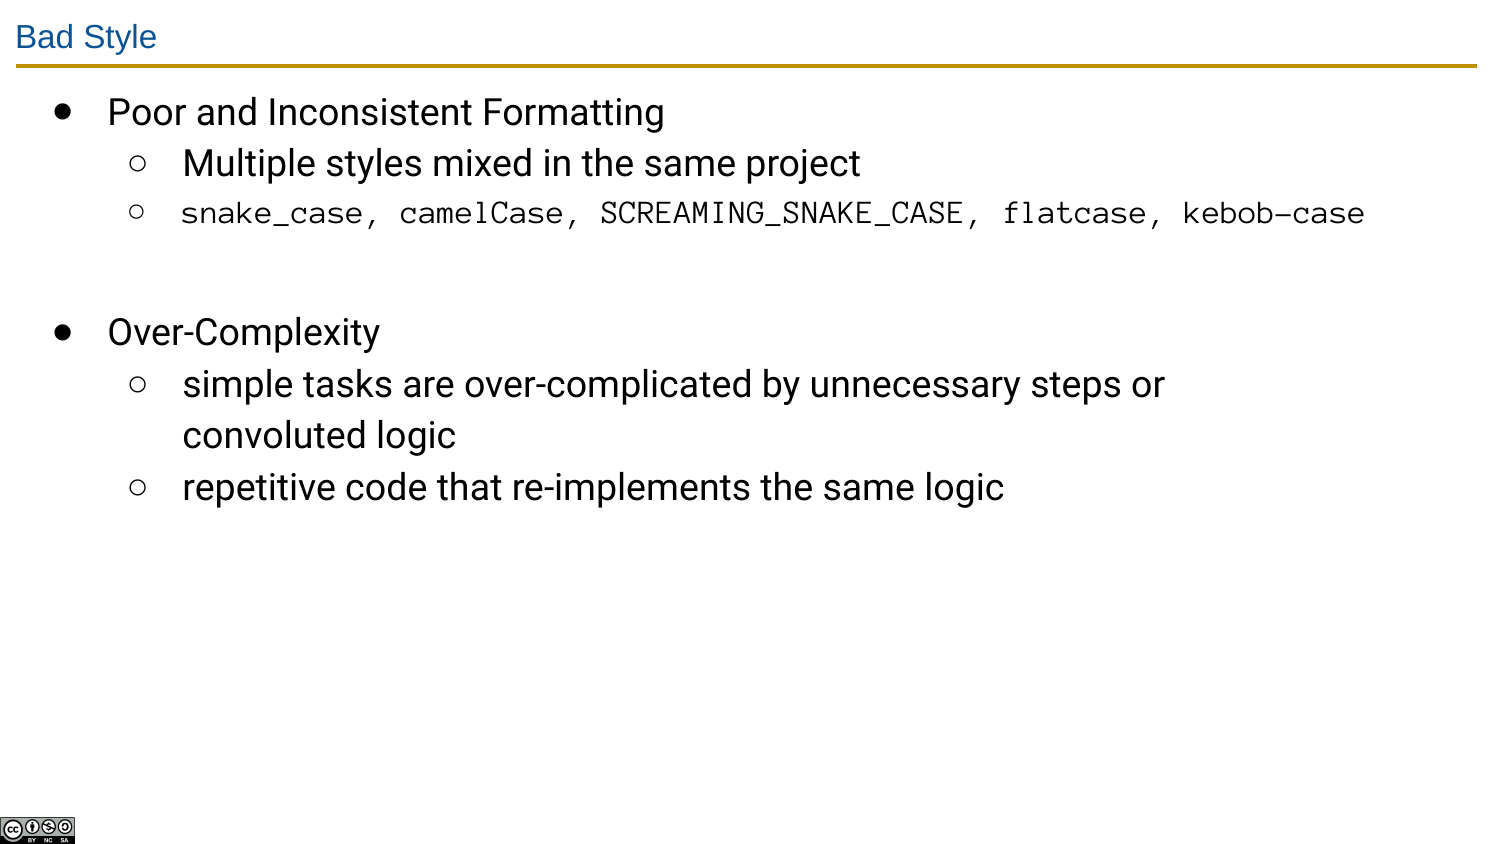

# Bad Style
Poor and Inconsistent Formatting
Multiple styles mixed in the same project
snake_case, camelCase, SCREAMING_SNAKE_CASE, flatcase, kebob-case

Over-Complexity
simple tasks are over-complicated by unnecessary steps or
convoluted logic
repetitive code that re-implements the same logic